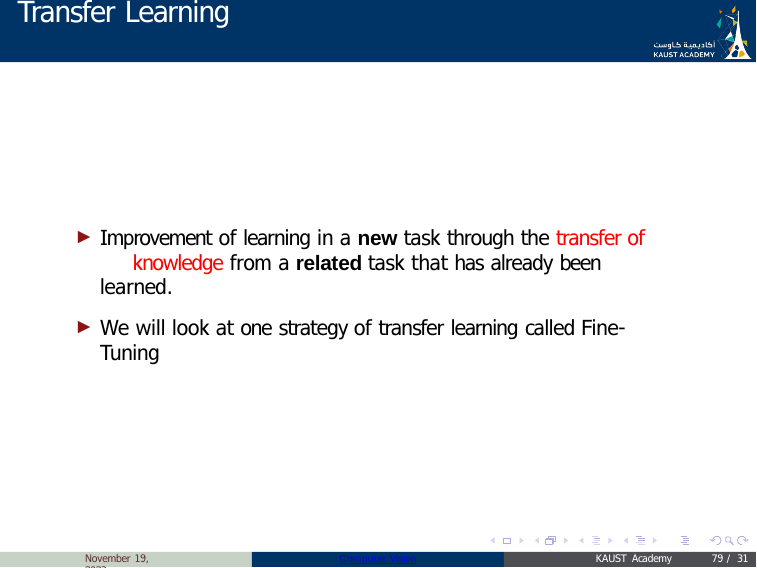

# Transfer Learning
Improvement of learning in a new task through the transfer of 	knowledge from a related task that has already been learned.
We will look at one strategy of transfer learning called Fine-Tuning

November 19, 2023
Computer Vision
KAUST Academy
79 / 31